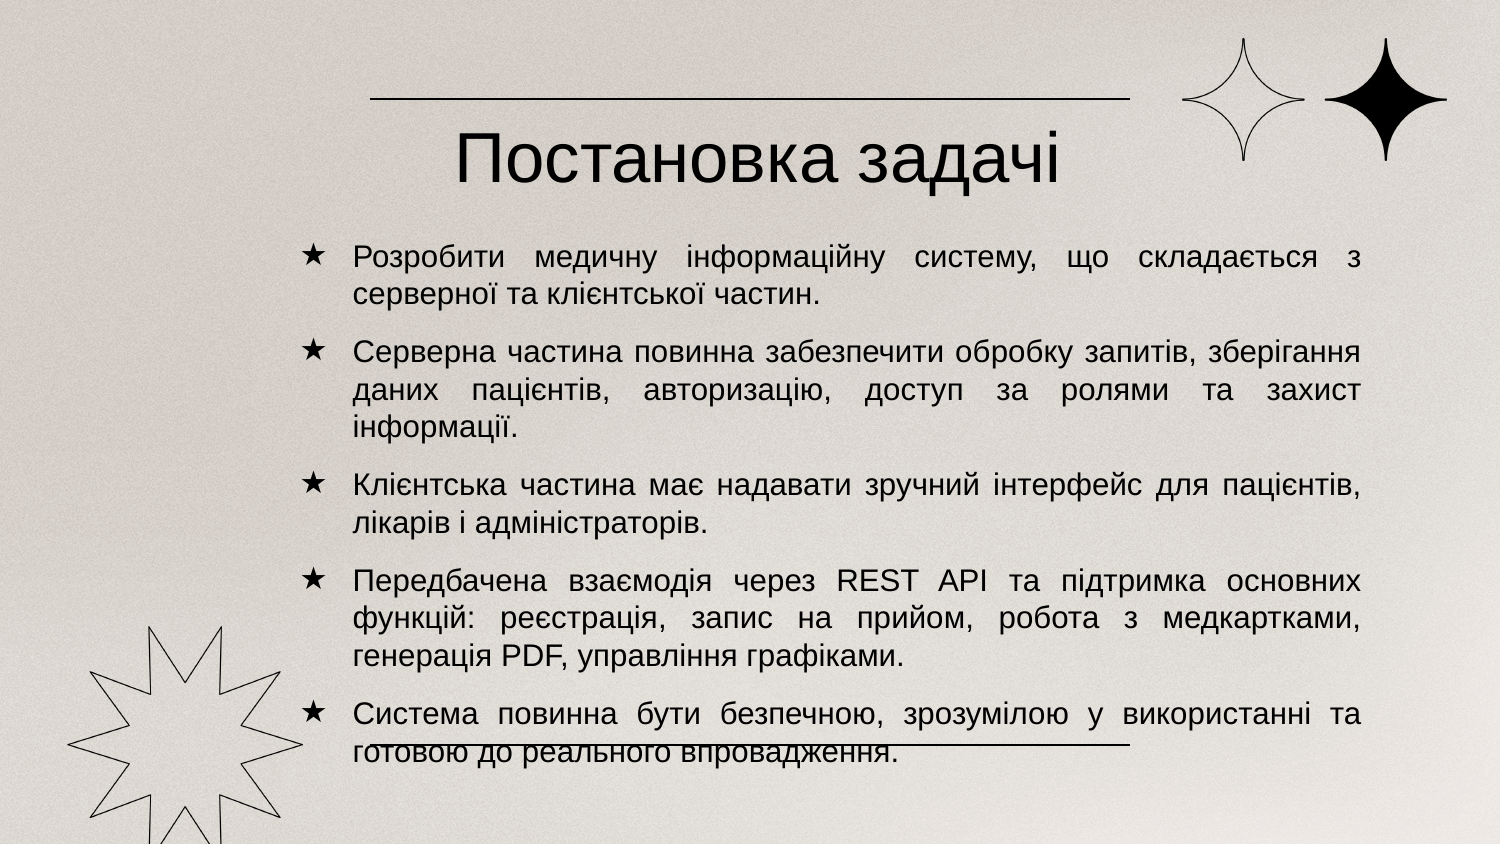

Постановка задачі
Розробити медичну інформаційну систему, що складається з серверної та клієнтської частин.
Серверна частина повинна забезпечити обробку запитів, зберігання даних пацієнтів, авторизацію, доступ за ролями та захист інформації.
Клієнтська частина має надавати зручний інтерфейс для пацієнтів, лікарів і адміністраторів.
Передбачена взаємодія через REST API та підтримка основних функцій: реєстрація, запис на прийом, робота з медкартками, генерація PDF, управління графіками.
Система повинна бути безпечною, зрозумілою у використанні та готовою до реального впровадження.